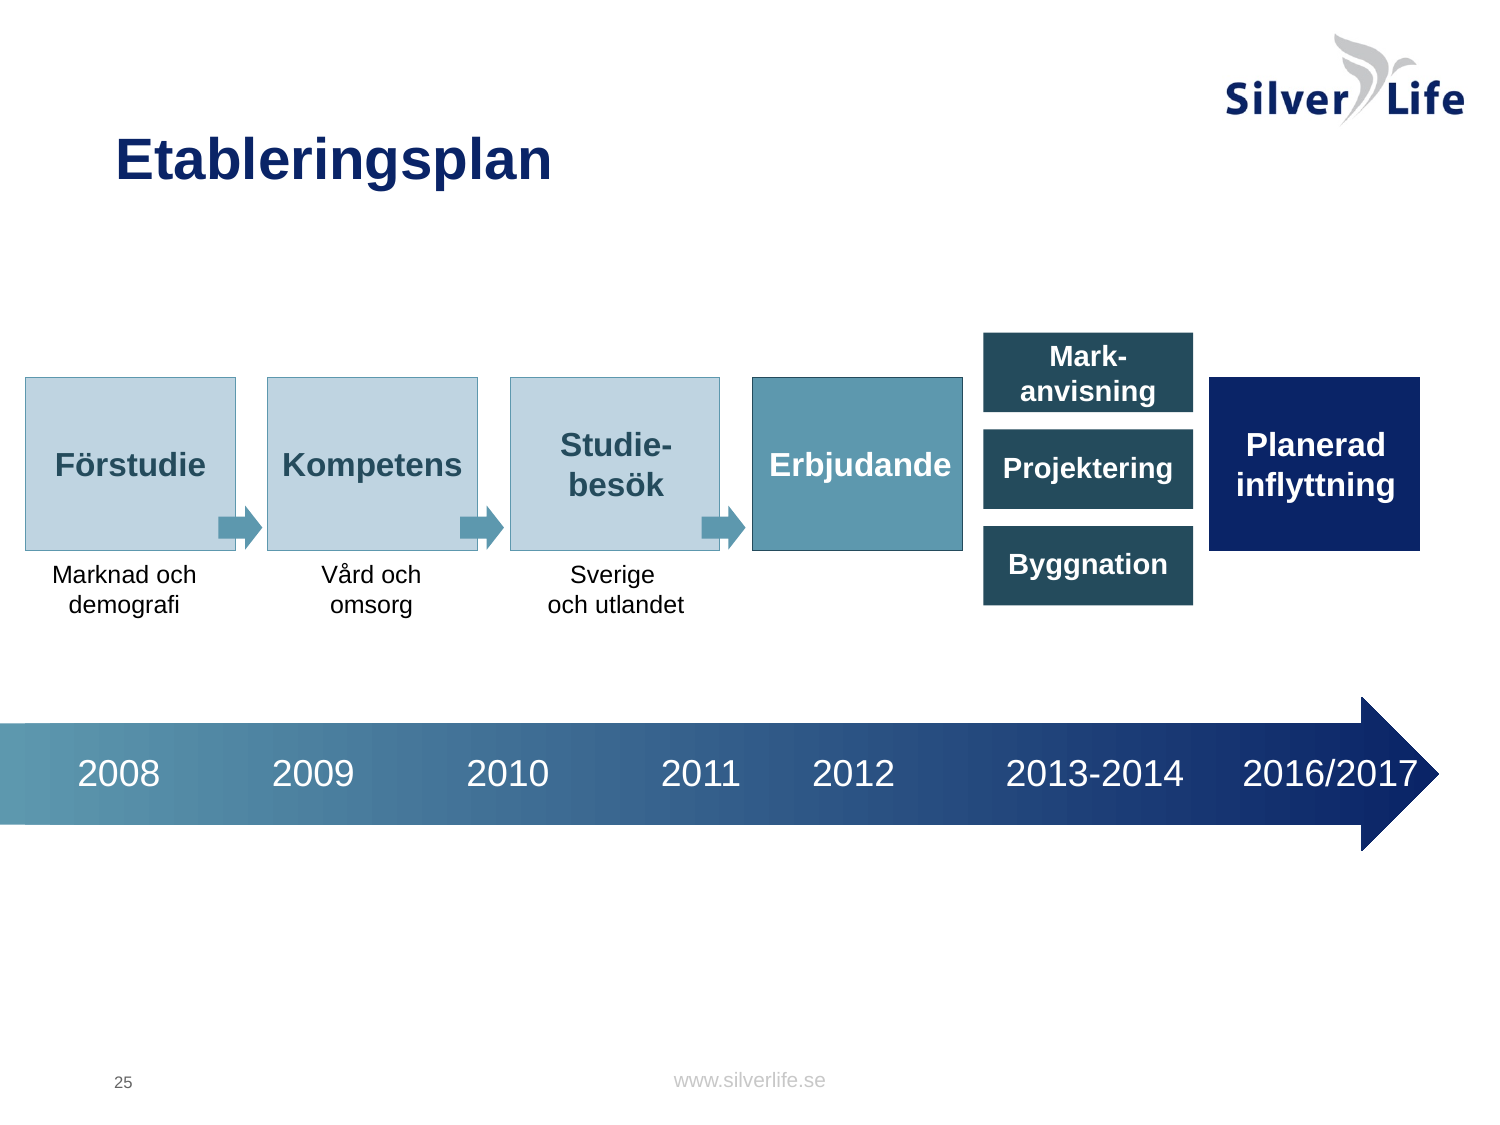

# Etableringsplan
Mark-
anvisning

Studie-
besök
Planerad
inflyttning

Förstudie
Kompetens
Erbjudande
Projektering

Byggnation
Marknad och
demografi
Vård och
omsorg
Sverige
och utlandet

2008
2009
2010
2011
2012
2013-2014
2016/2017
www.silverlife.se
25